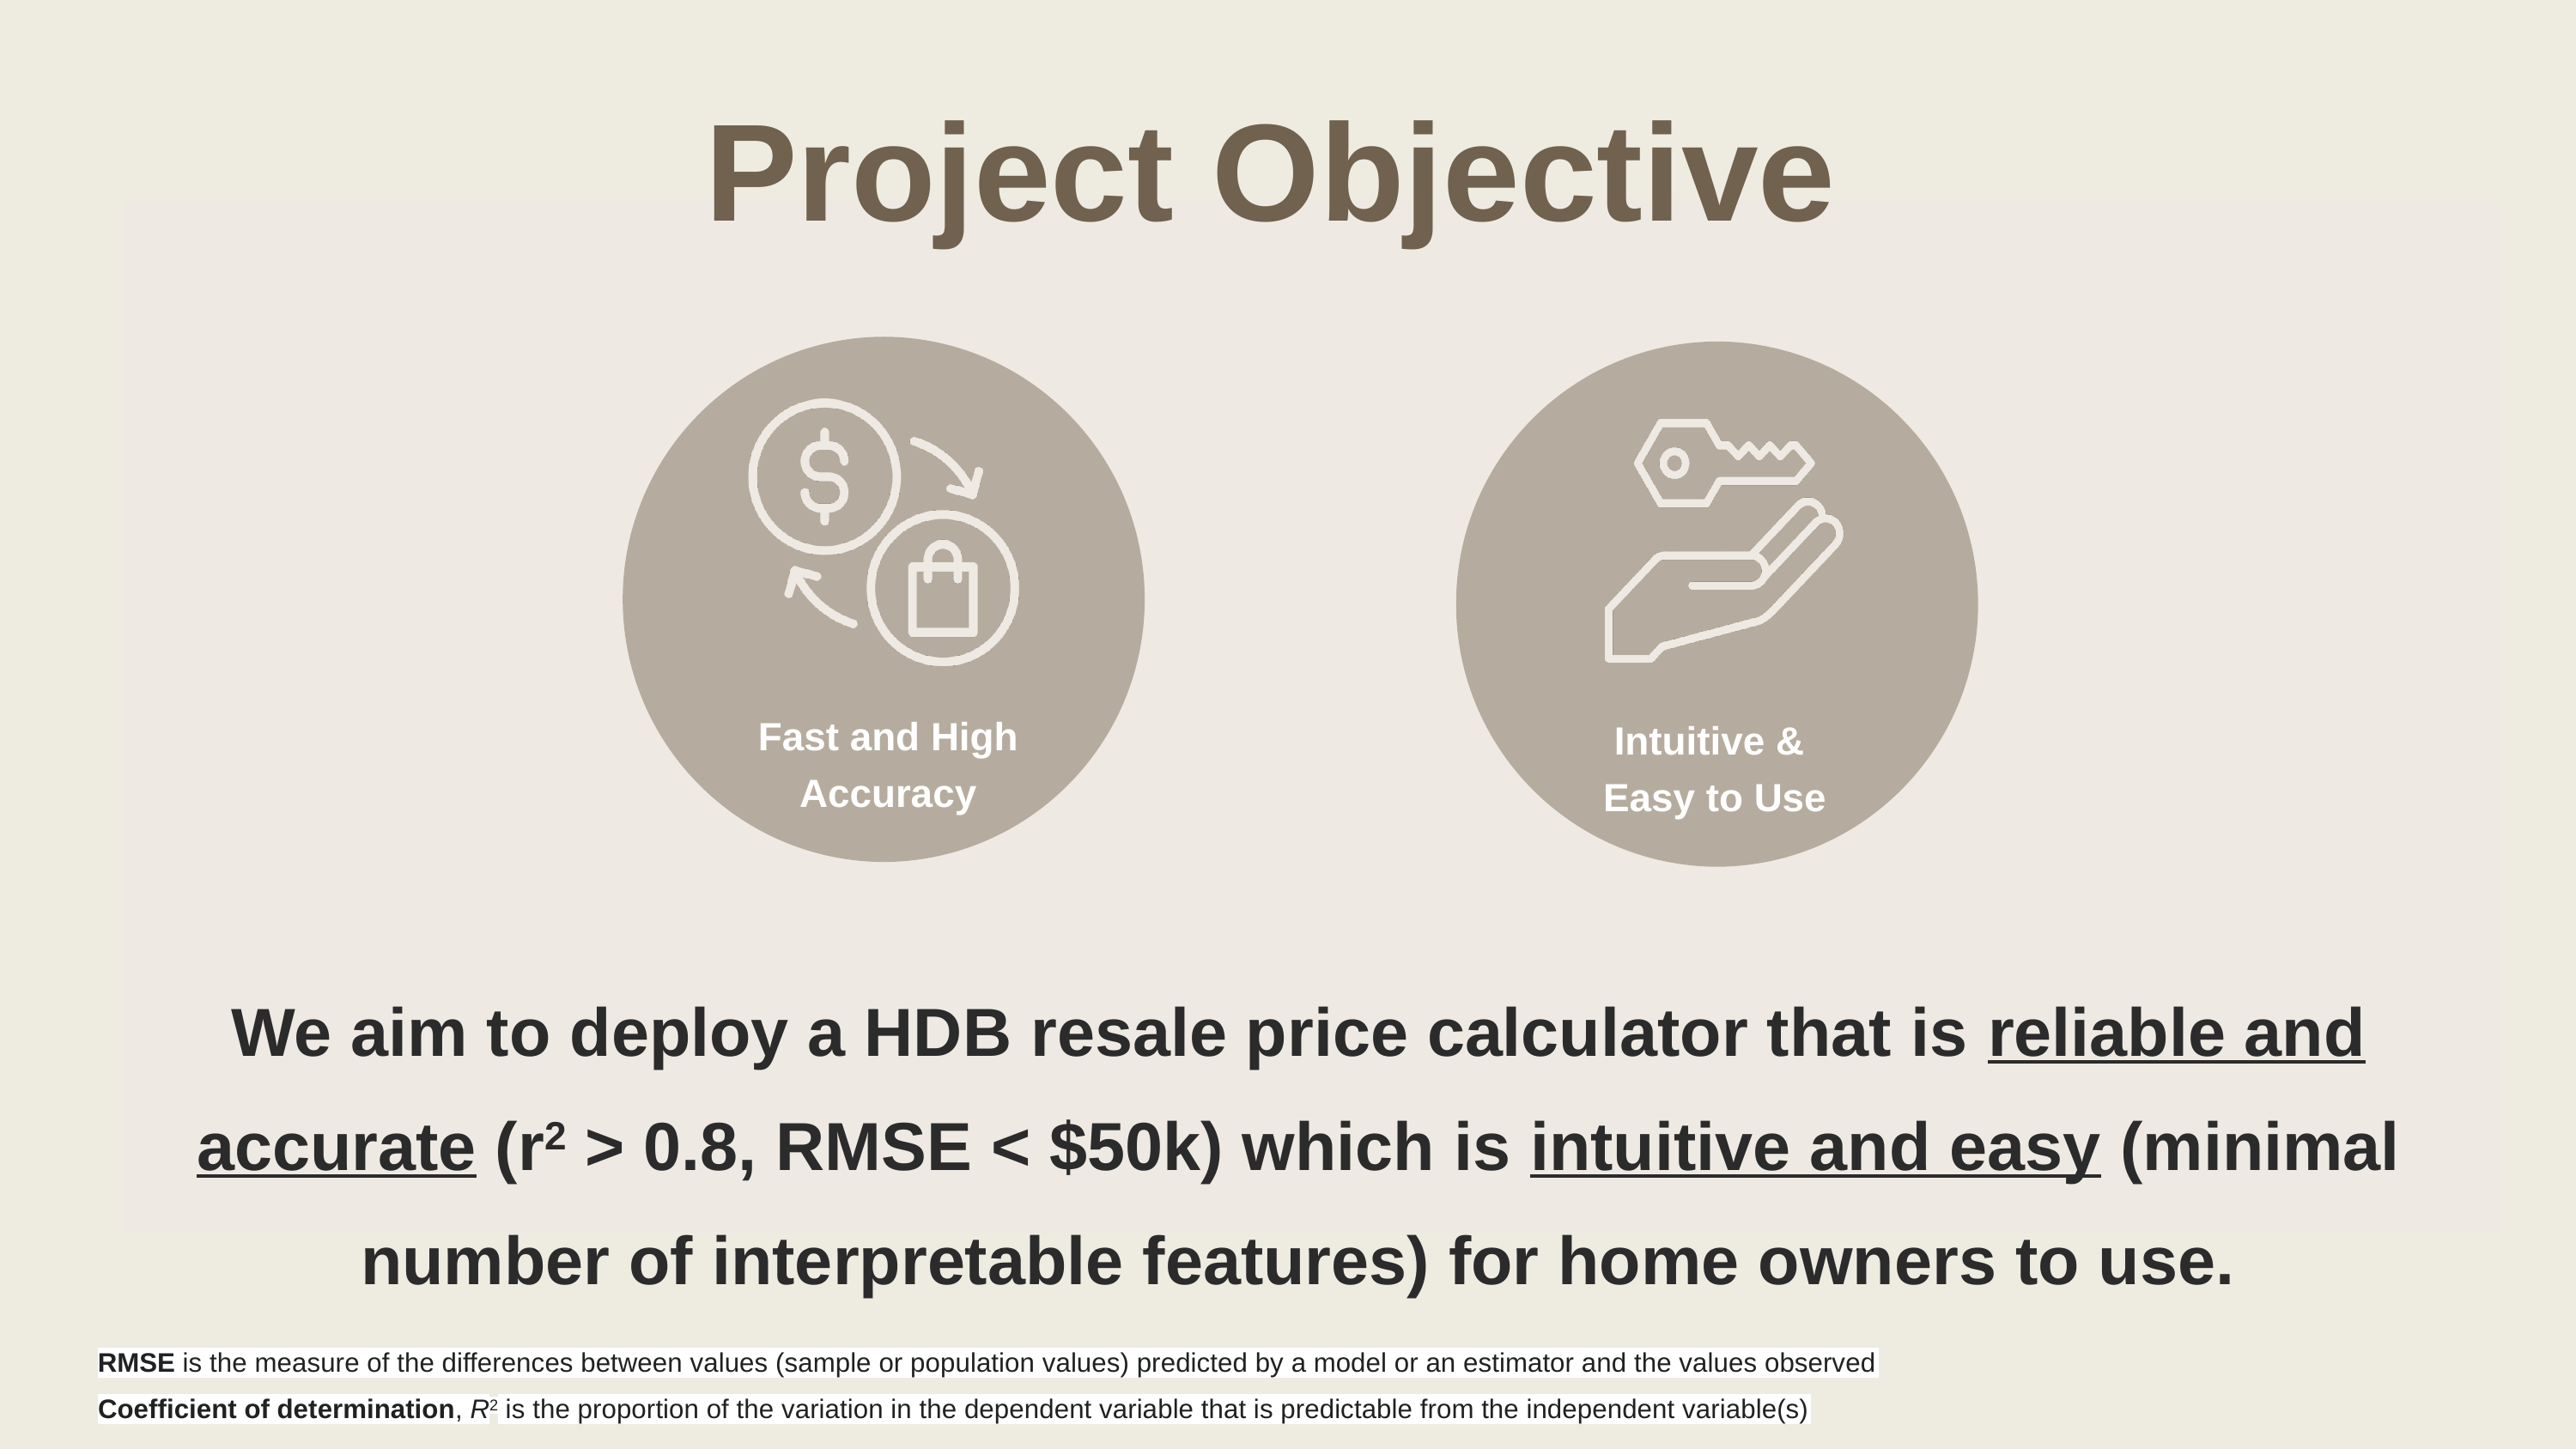

Project Objective

Fast and High
Accuracy
Intuitive &
Easy to Use
We aim to deploy a HDB resale price calculator that is reliable and accurate (r2 > 0.8, RMSE < $50k) which is intuitive and easy (minimal number of interpretable features) for home owners to use.
RMSE is the measure of the differences between values (sample or population values) predicted by a model or an estimator and the values observed
Coefficient of determination, R2 is the proportion of the variation in the dependent variable that is predictable from the independent variable(s)